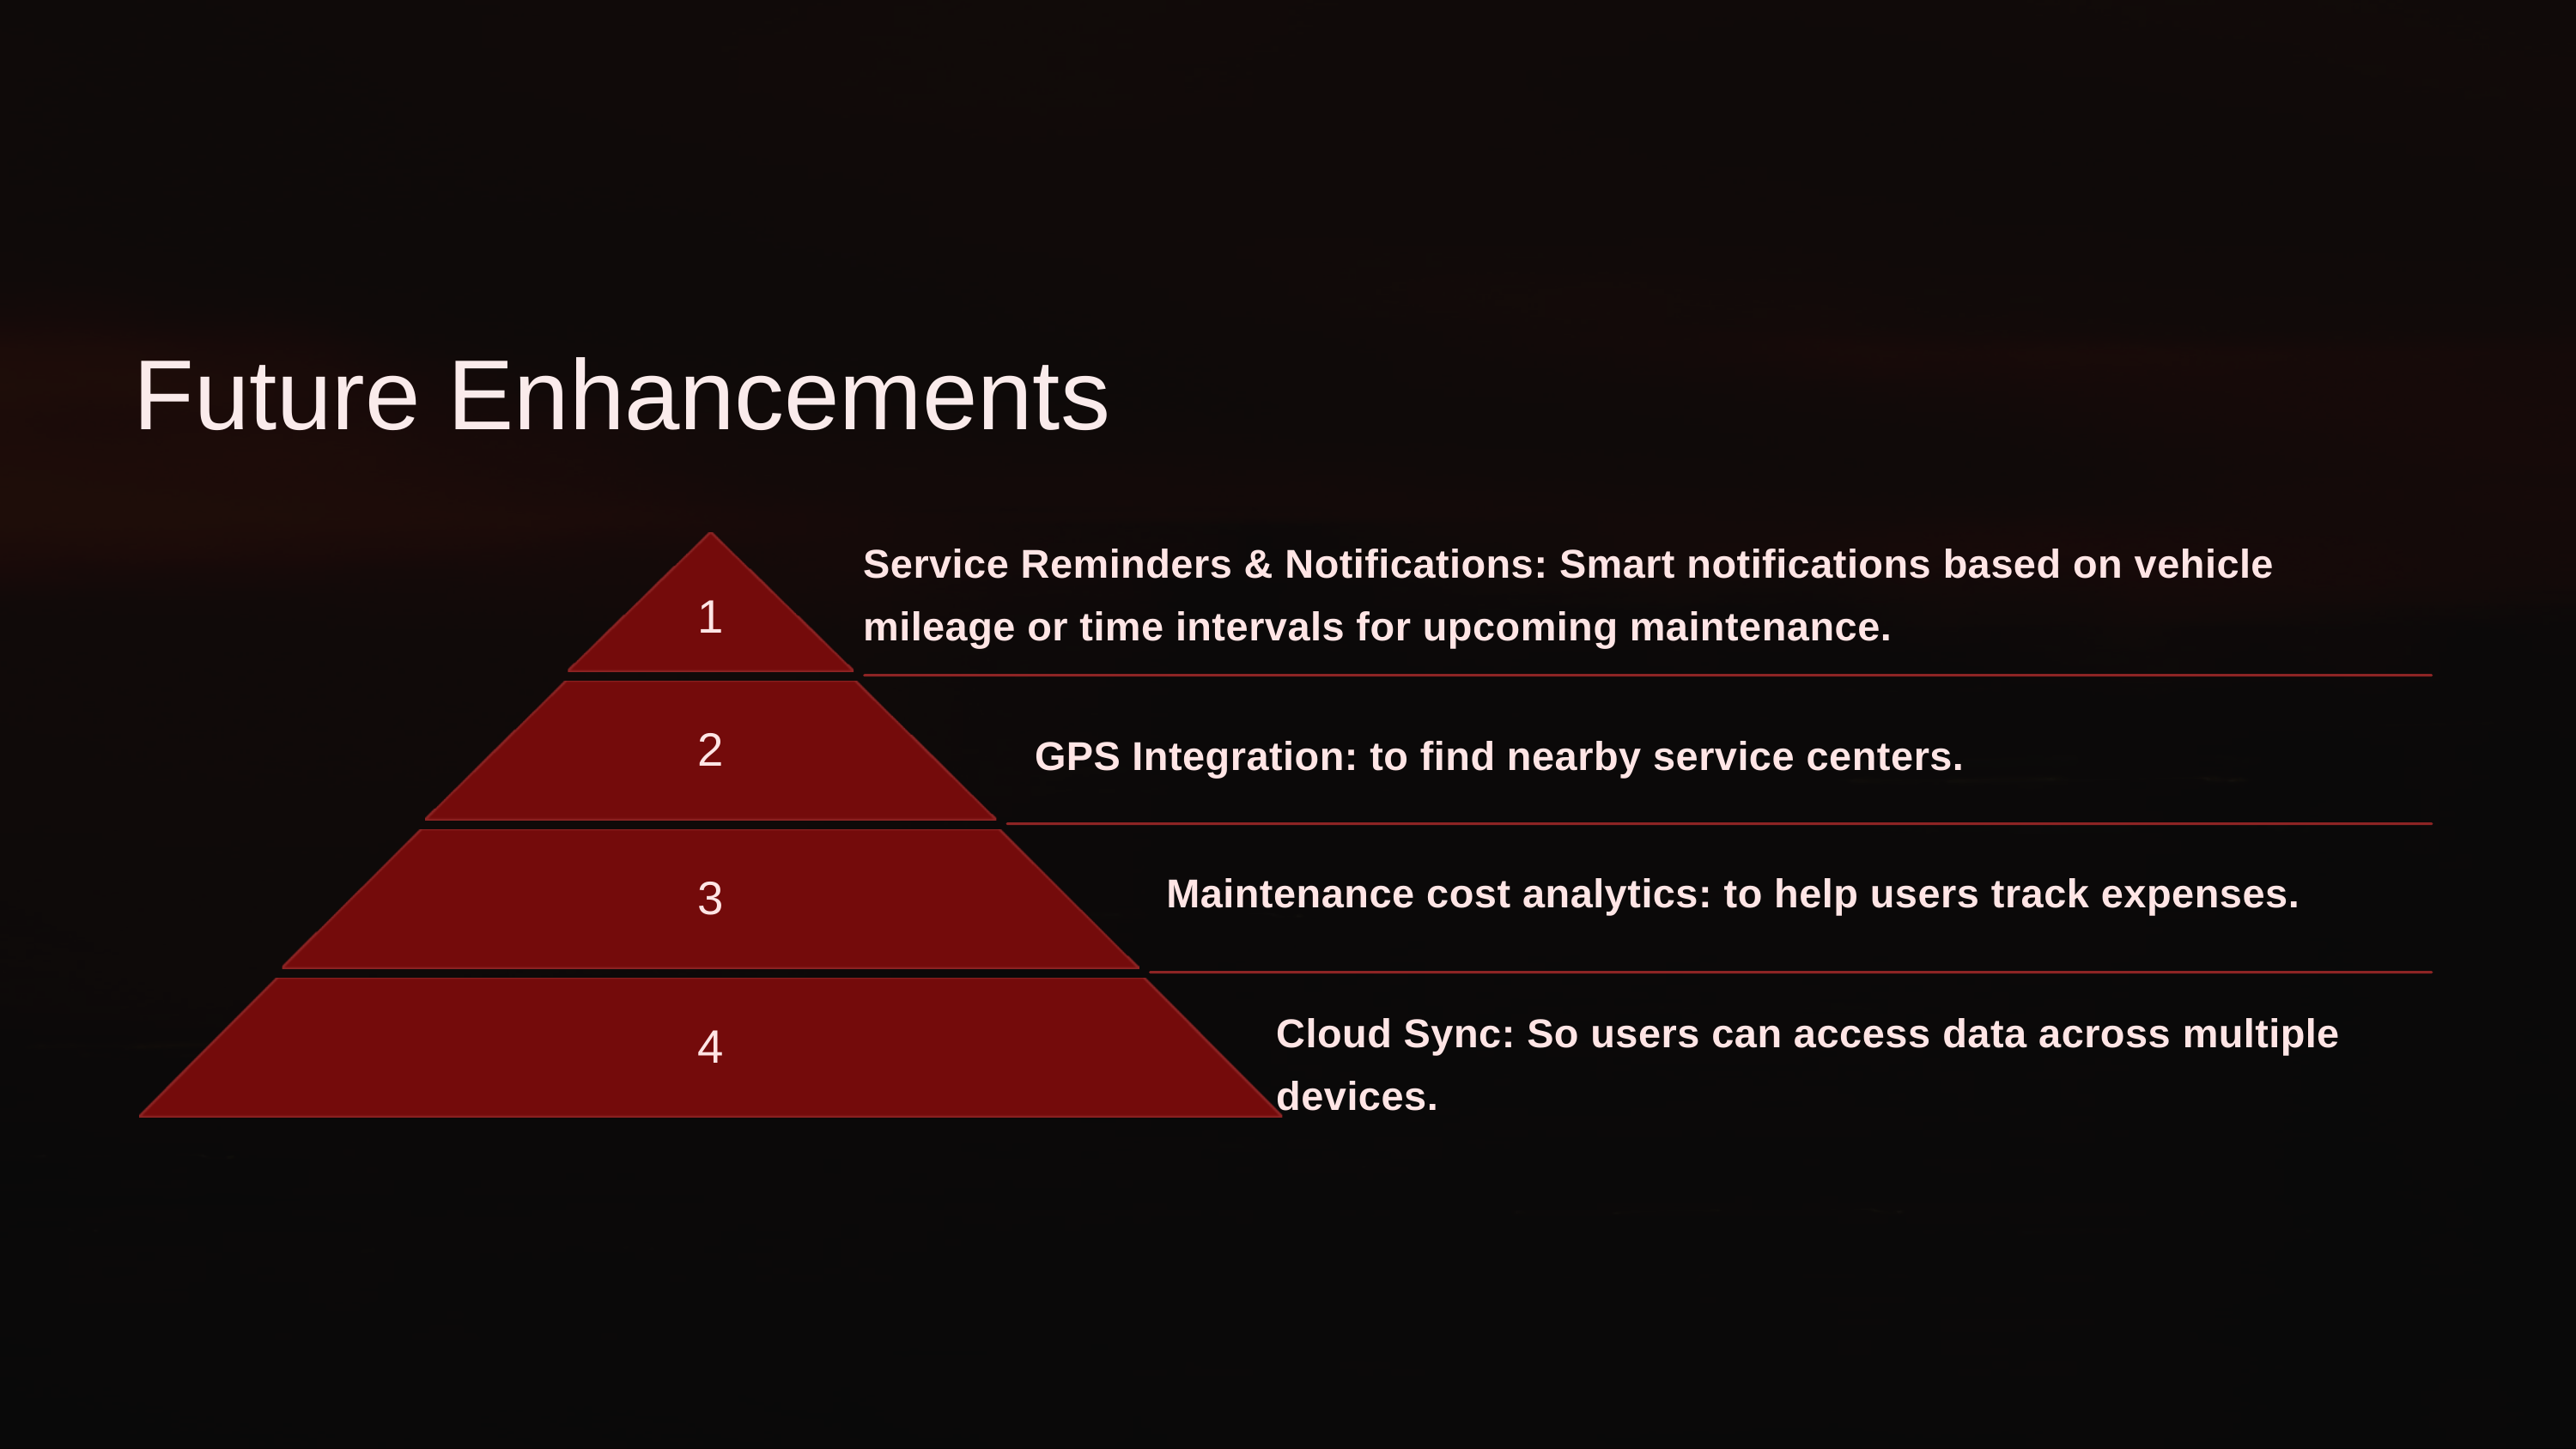

Future Enhancements

Service Reminders & Notifications: Smart notifications based on vehicle mileage or time intervals for upcoming maintenance.

1

2

GPS Integration: to find nearby service centers.

3

Maintenance cost analytics: to help users track expenses.

Cloud Sync: So users can access data across multiple devices.

4